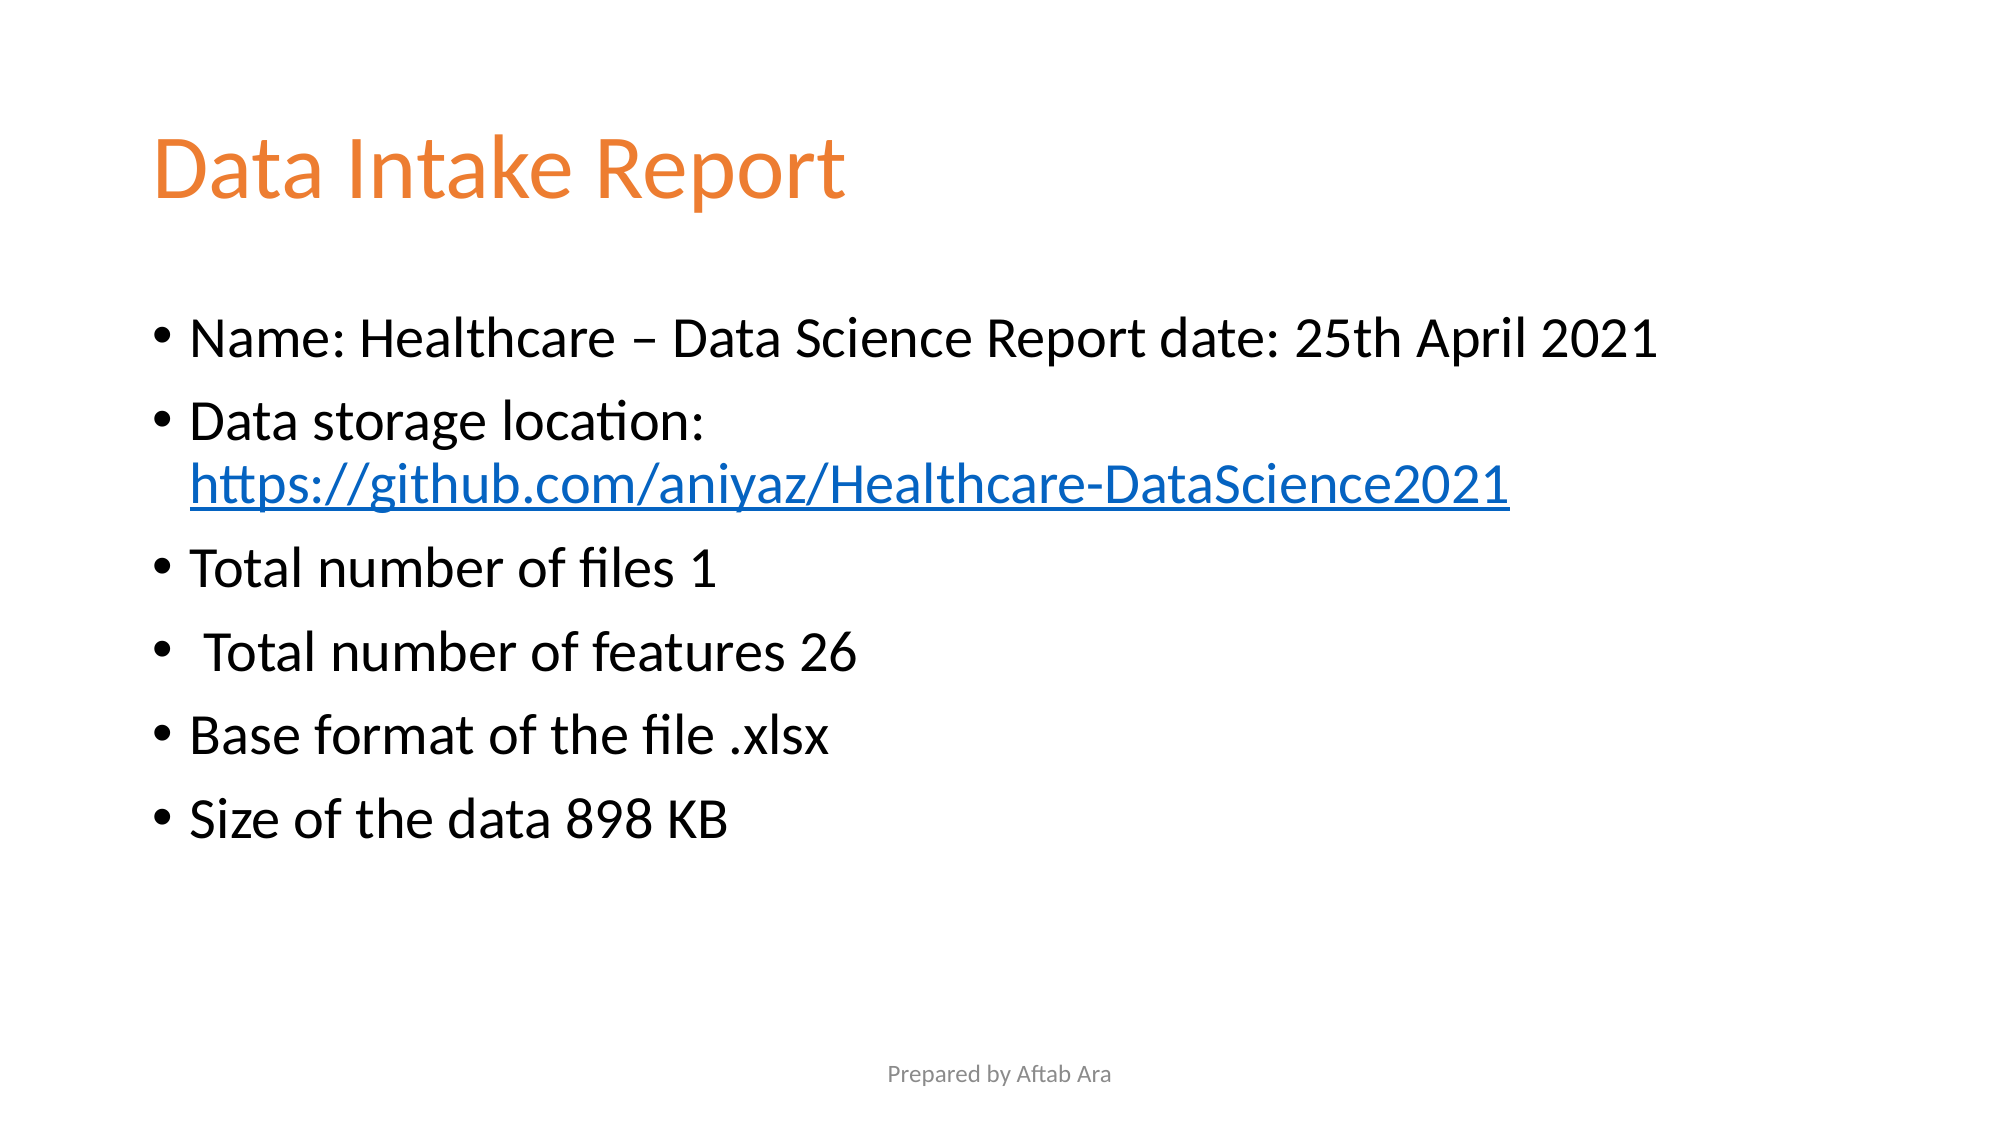

# Data Intake Report
Name: Healthcare – Data Science Report date: 25th April 2021
Data storage location: https://github.com/aniyaz/Healthcare-DataScience2021
Total number of files 1
 Total number of features 26
Base format of the file .xlsx
Size of the data 898 KB

Prepared by Aftab Ara